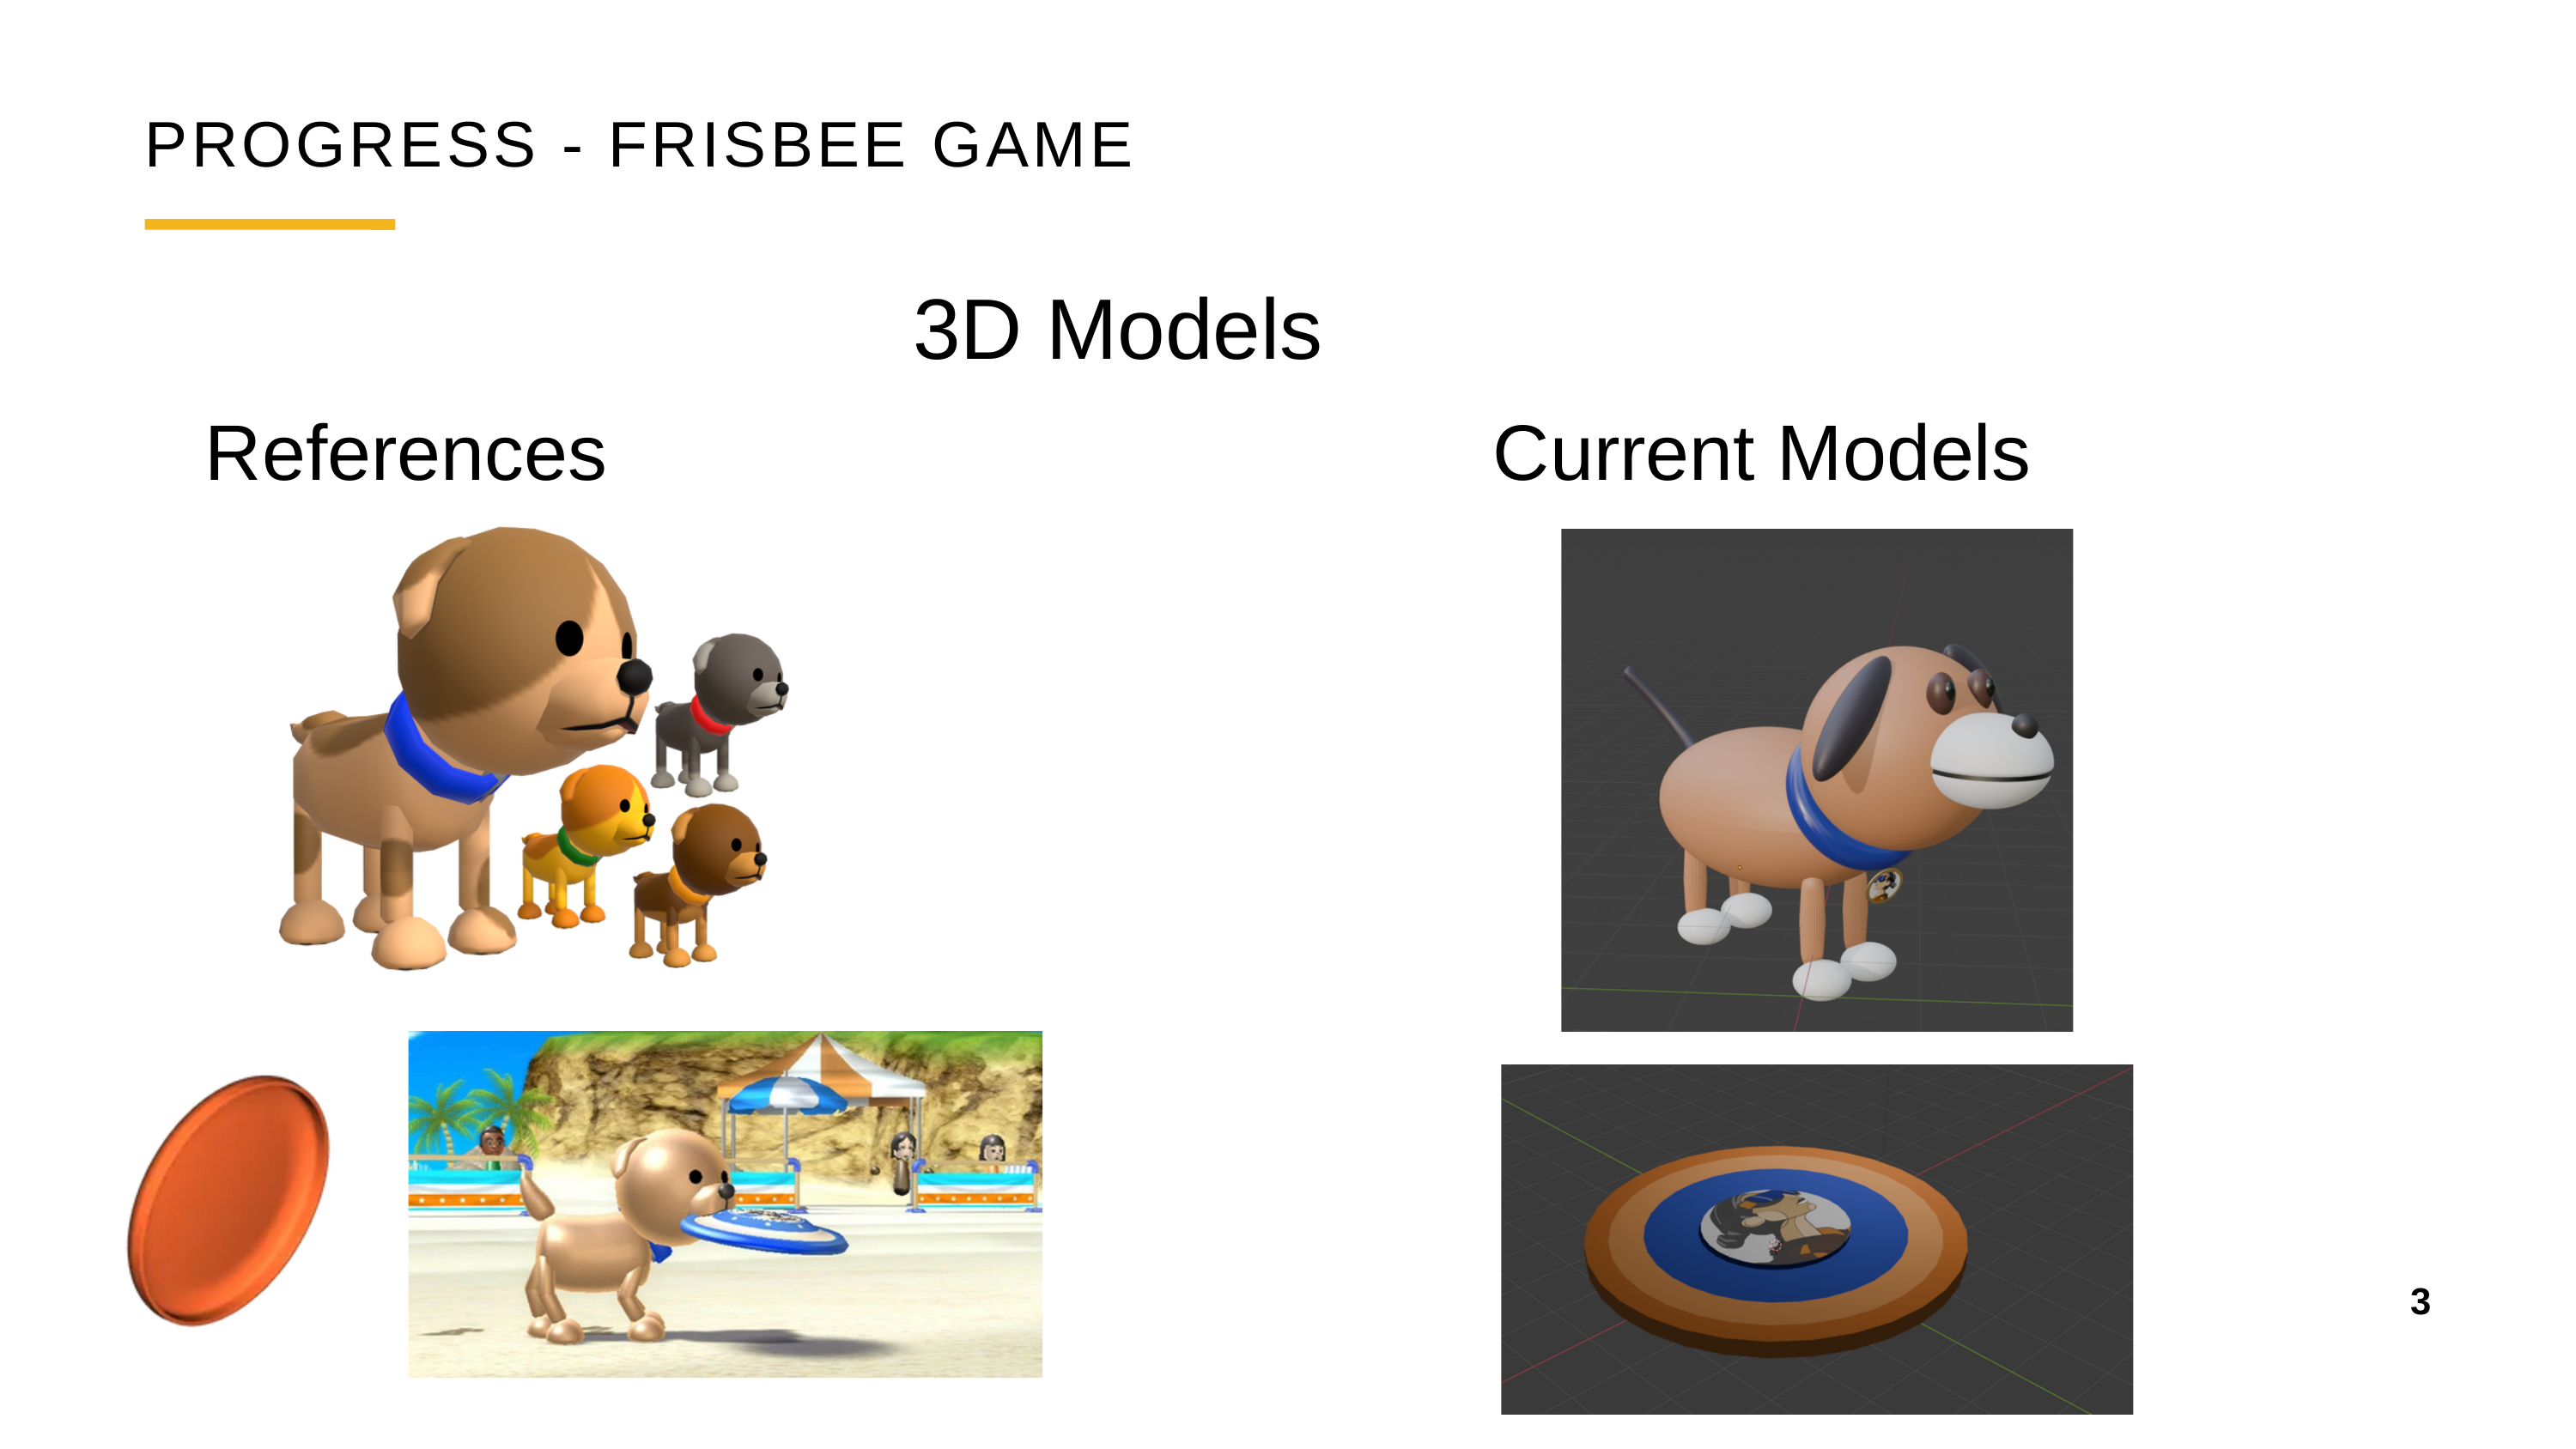

PROGRESS - FRISBEE GAME

3D Models
References
Current Models

3